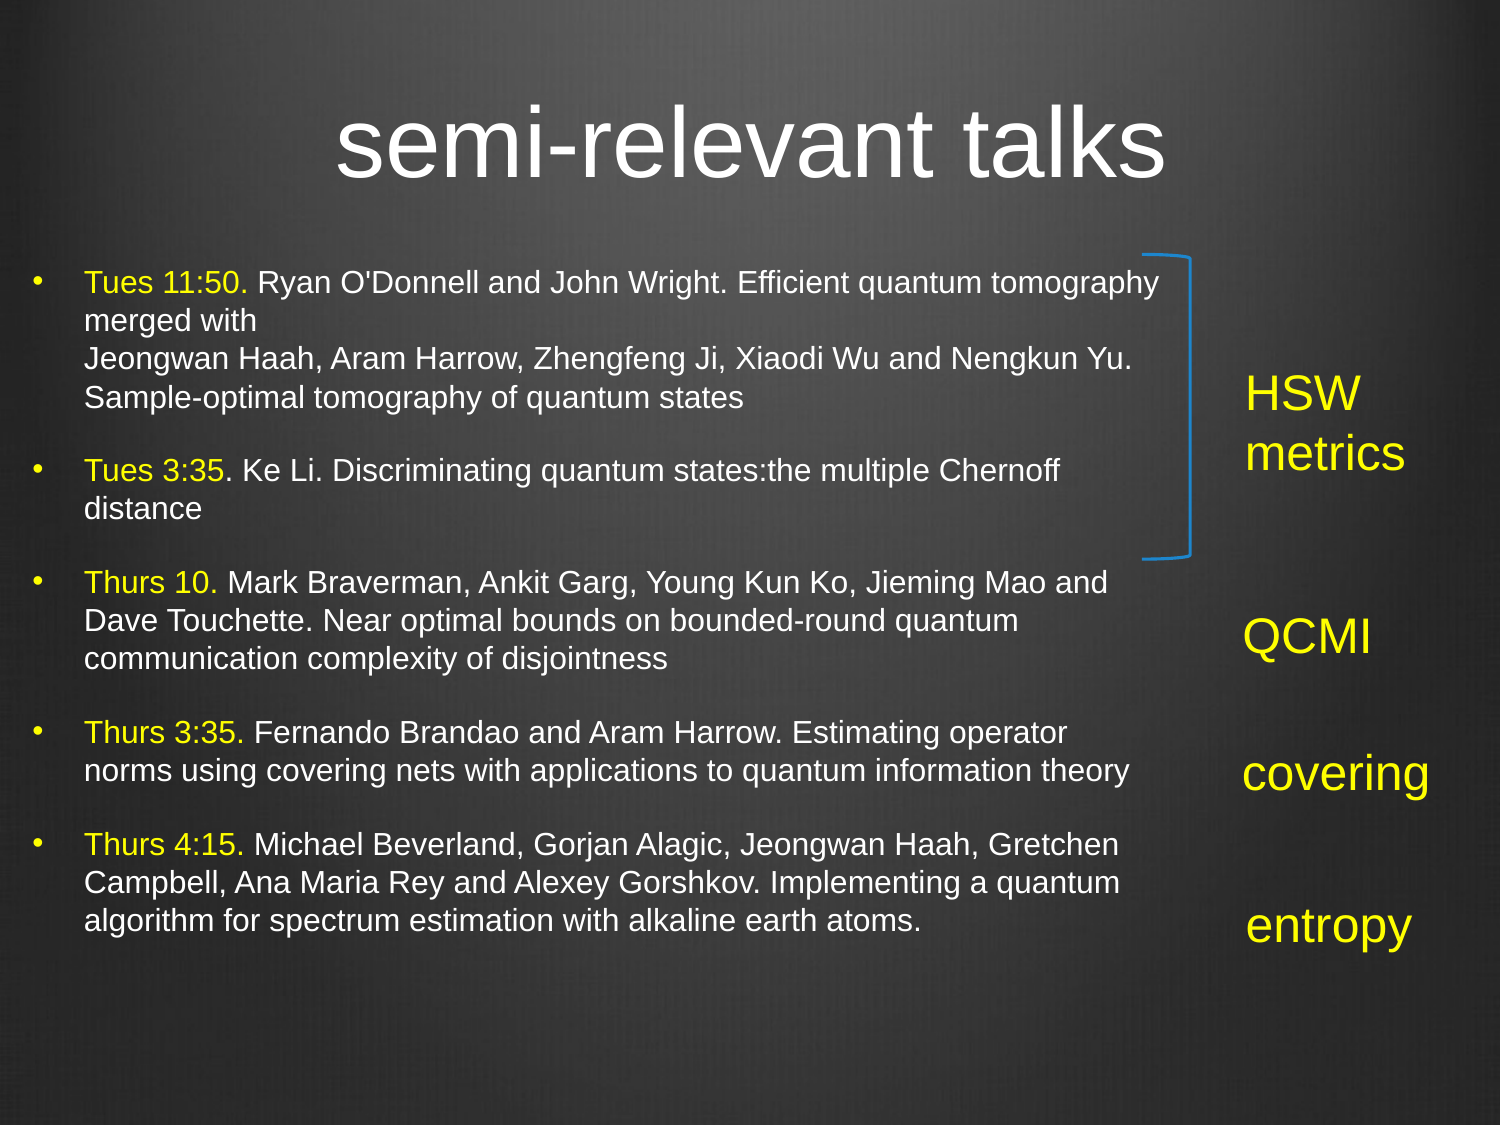

# semi-relevant talks
Tues 11:50. Ryan O'Donnell and John Wright. Efficient quantum tomography
merged with
Jeongwan Haah, Aram Harrow, Zhengfeng Ji, Xiaodi Wu and Nengkun Yu. Sample-optimal tomography of quantum states
Tues 3:35. Ke Li. Discriminating quantum states:the multiple Chernoff distance
Thurs 10. Mark Braverman, Ankit Garg, Young Kun Ko, Jieming Mao and Dave Touchette. Near optimal bounds on bounded-round quantum communication complexity of disjointness
Thurs 3:35. Fernando Brandao and Aram Harrow. Estimating operator norms using covering nets with applications to quantum information theory
Thurs 4:15. Michael Beverland, Gorjan Alagic, Jeongwan Haah, Gretchen Campbell, Ana Maria Rey and Alexey Gorshkov. Implementing a quantum algorithm for spectrum estimation with alkaline earth atoms.

HSW
metrics
QCMI
covering
entropy